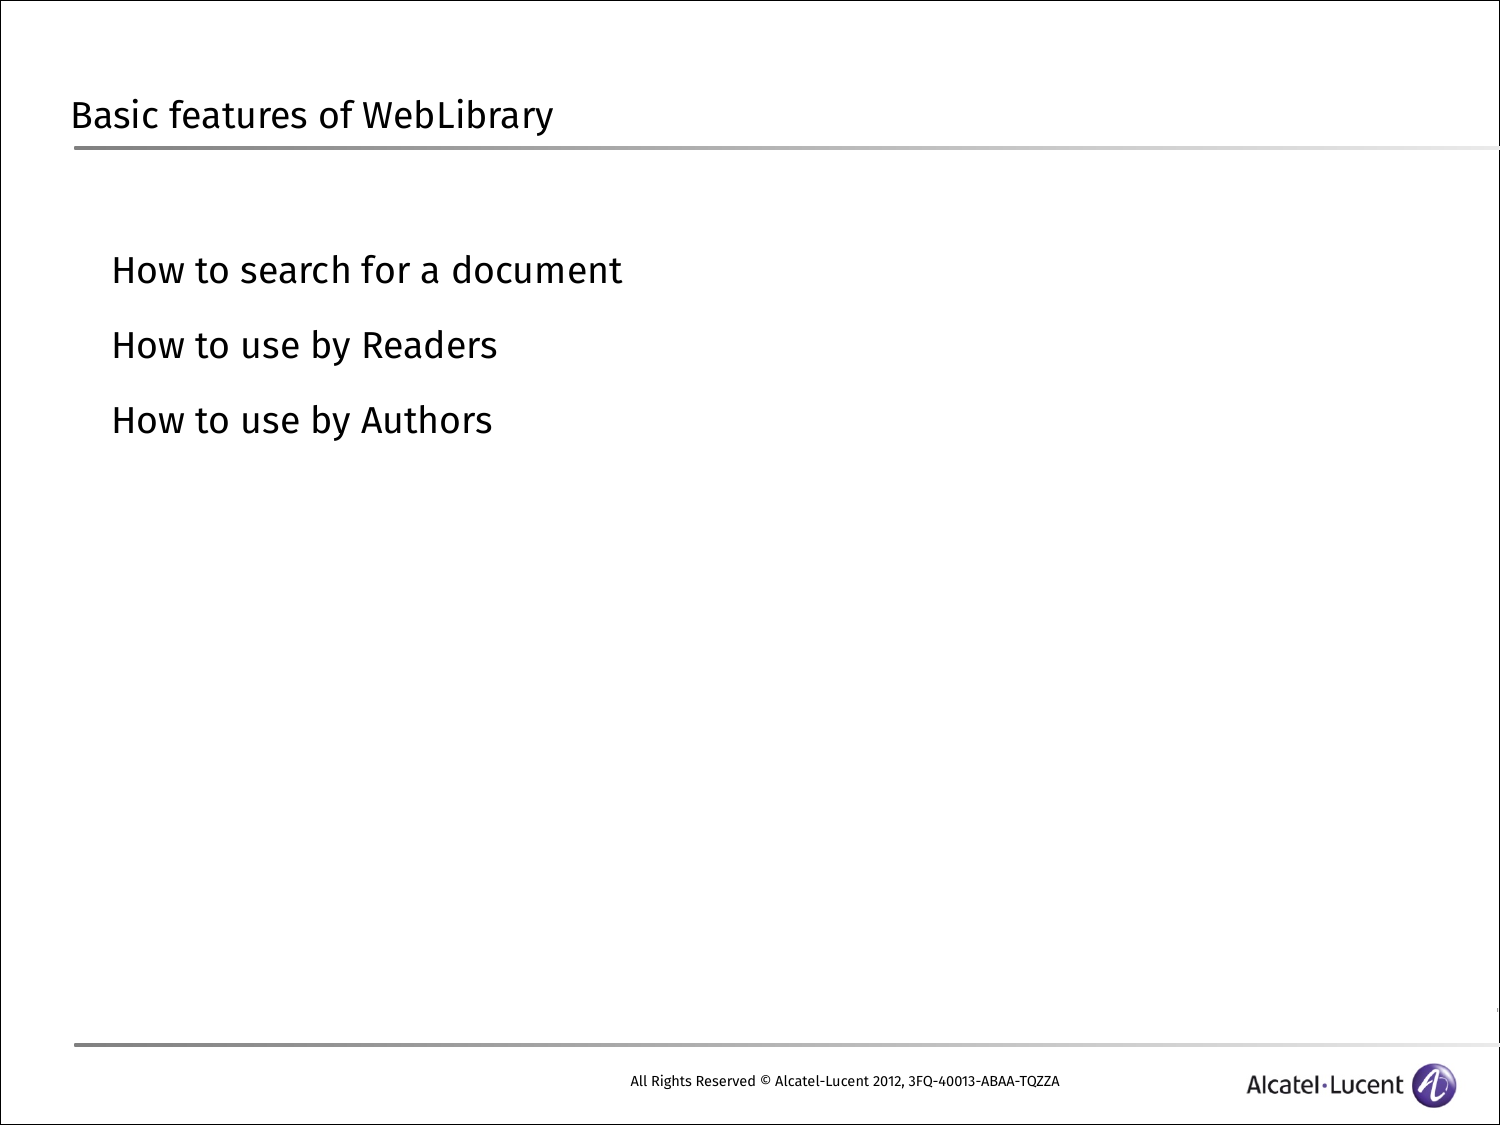

# Basic features of WebLibrary
How to search for a document
How to use by Readers
How to use by Authors